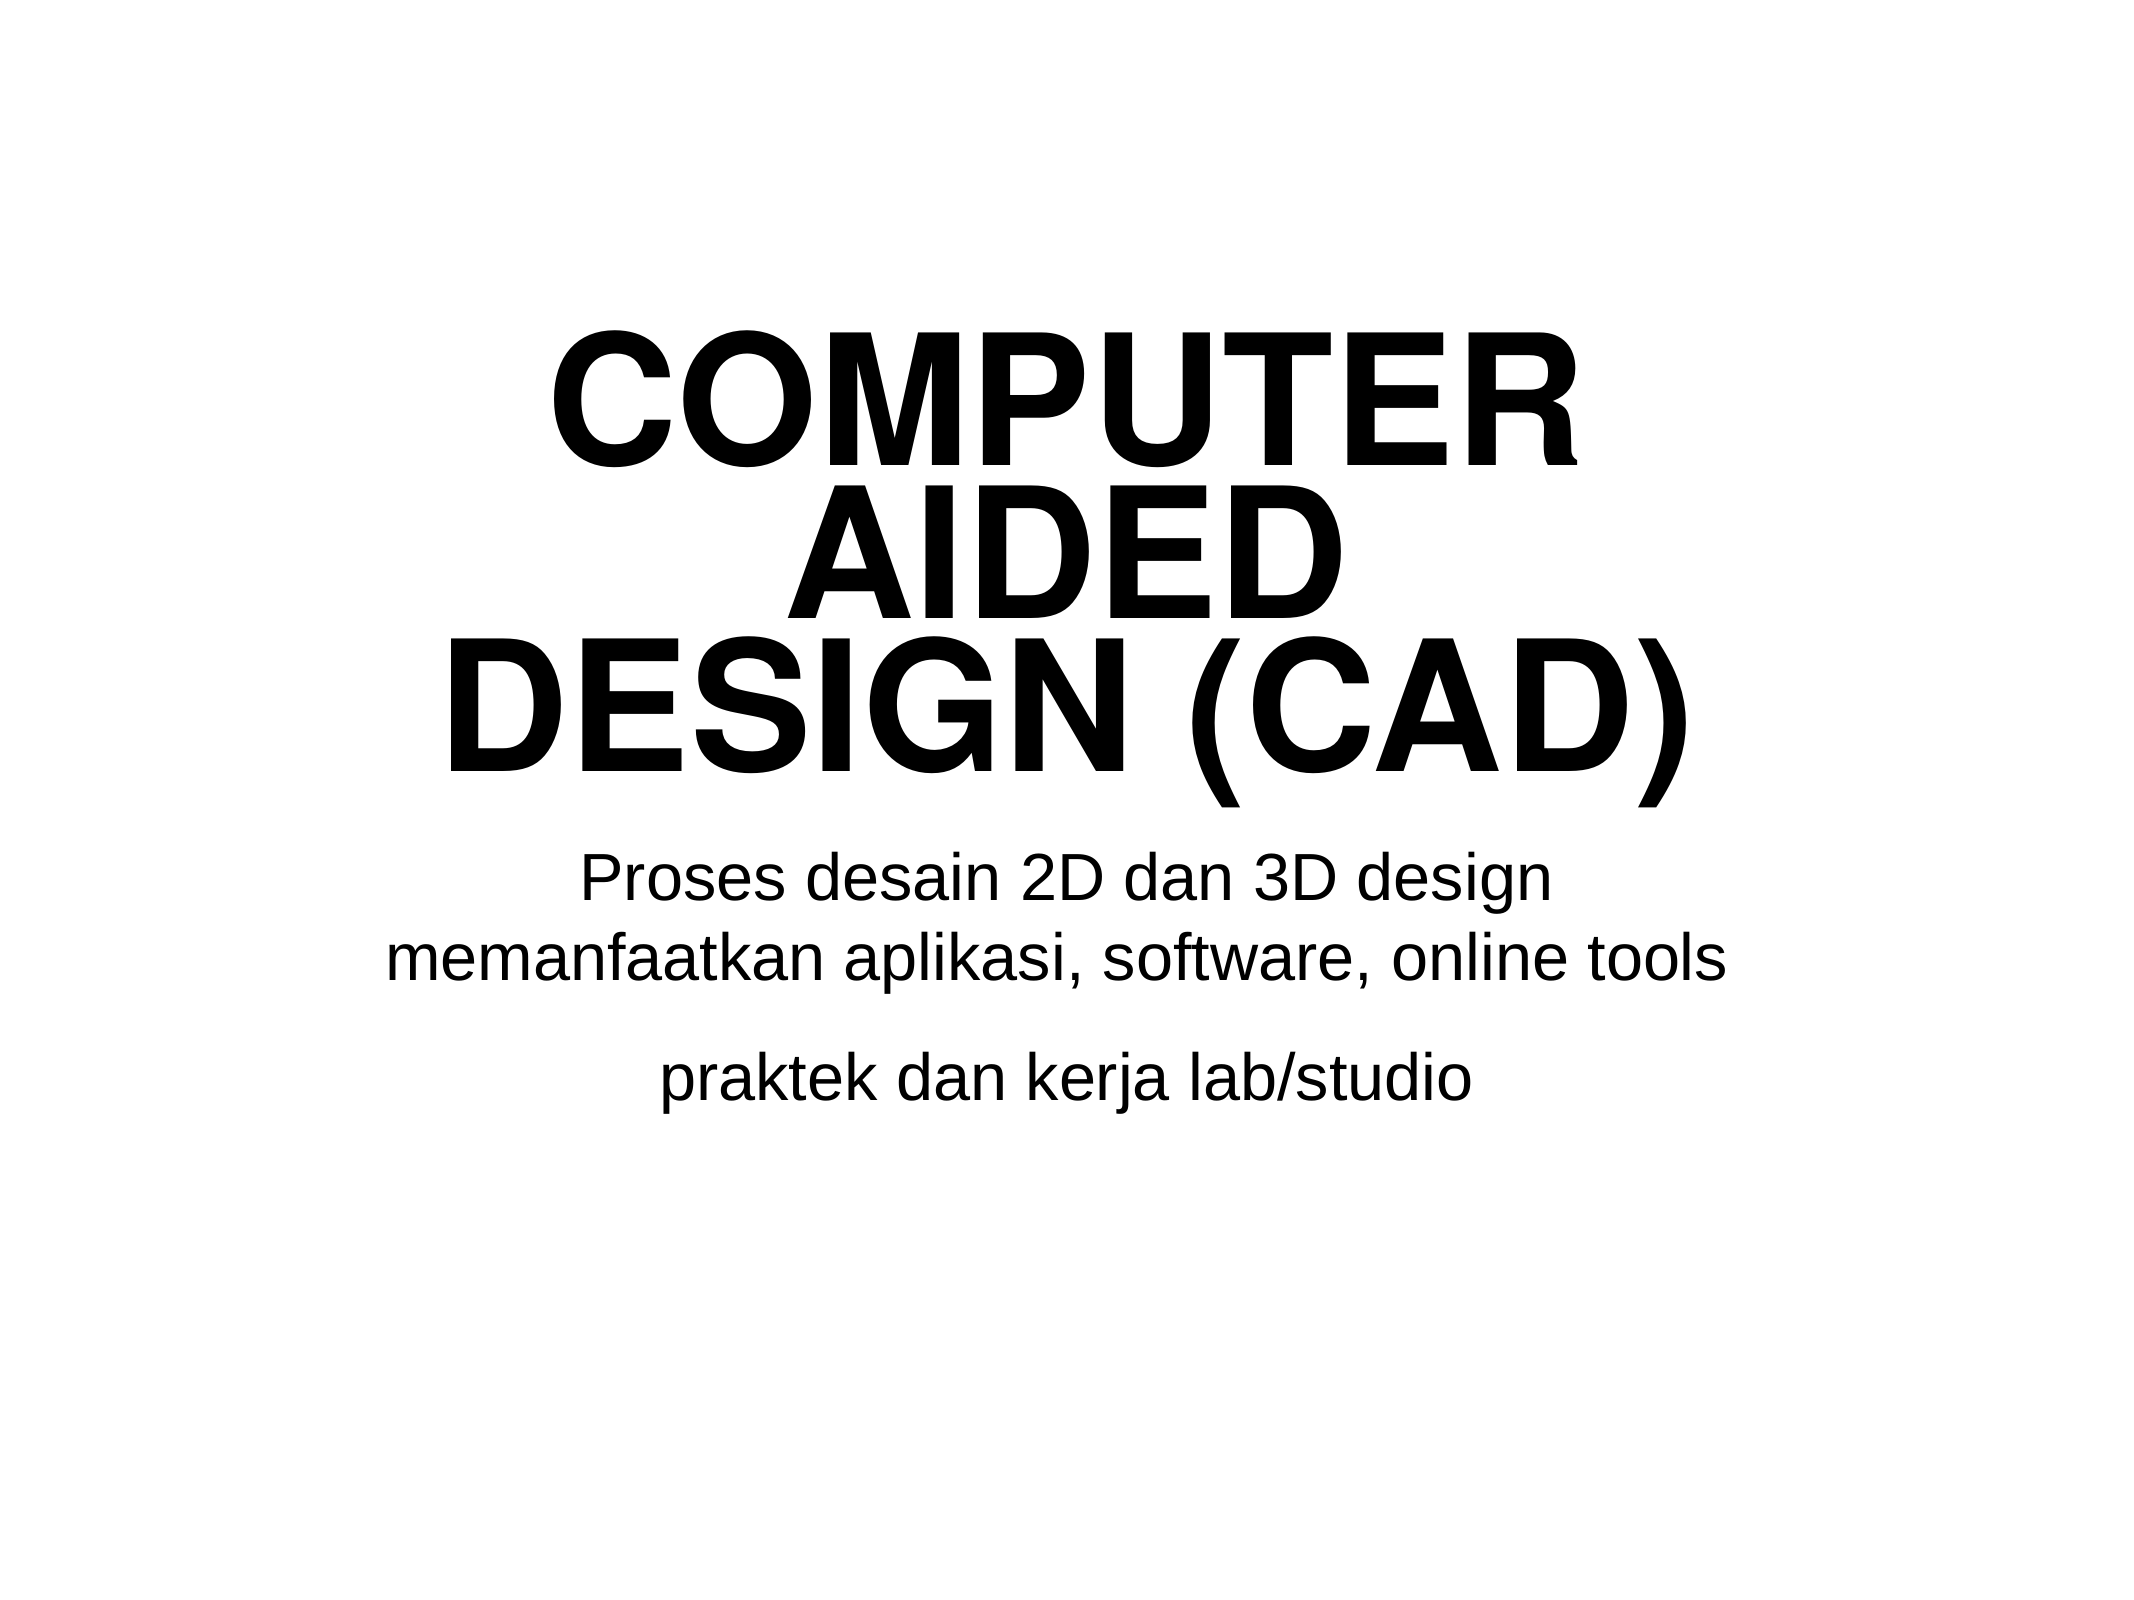

# COMPUTER
AIDED
DESIGN (CAD)
Proses desain 2D dan 3D design
memanfaatkan aplikasi, software, online tools
praktek dan kerja lab/studio